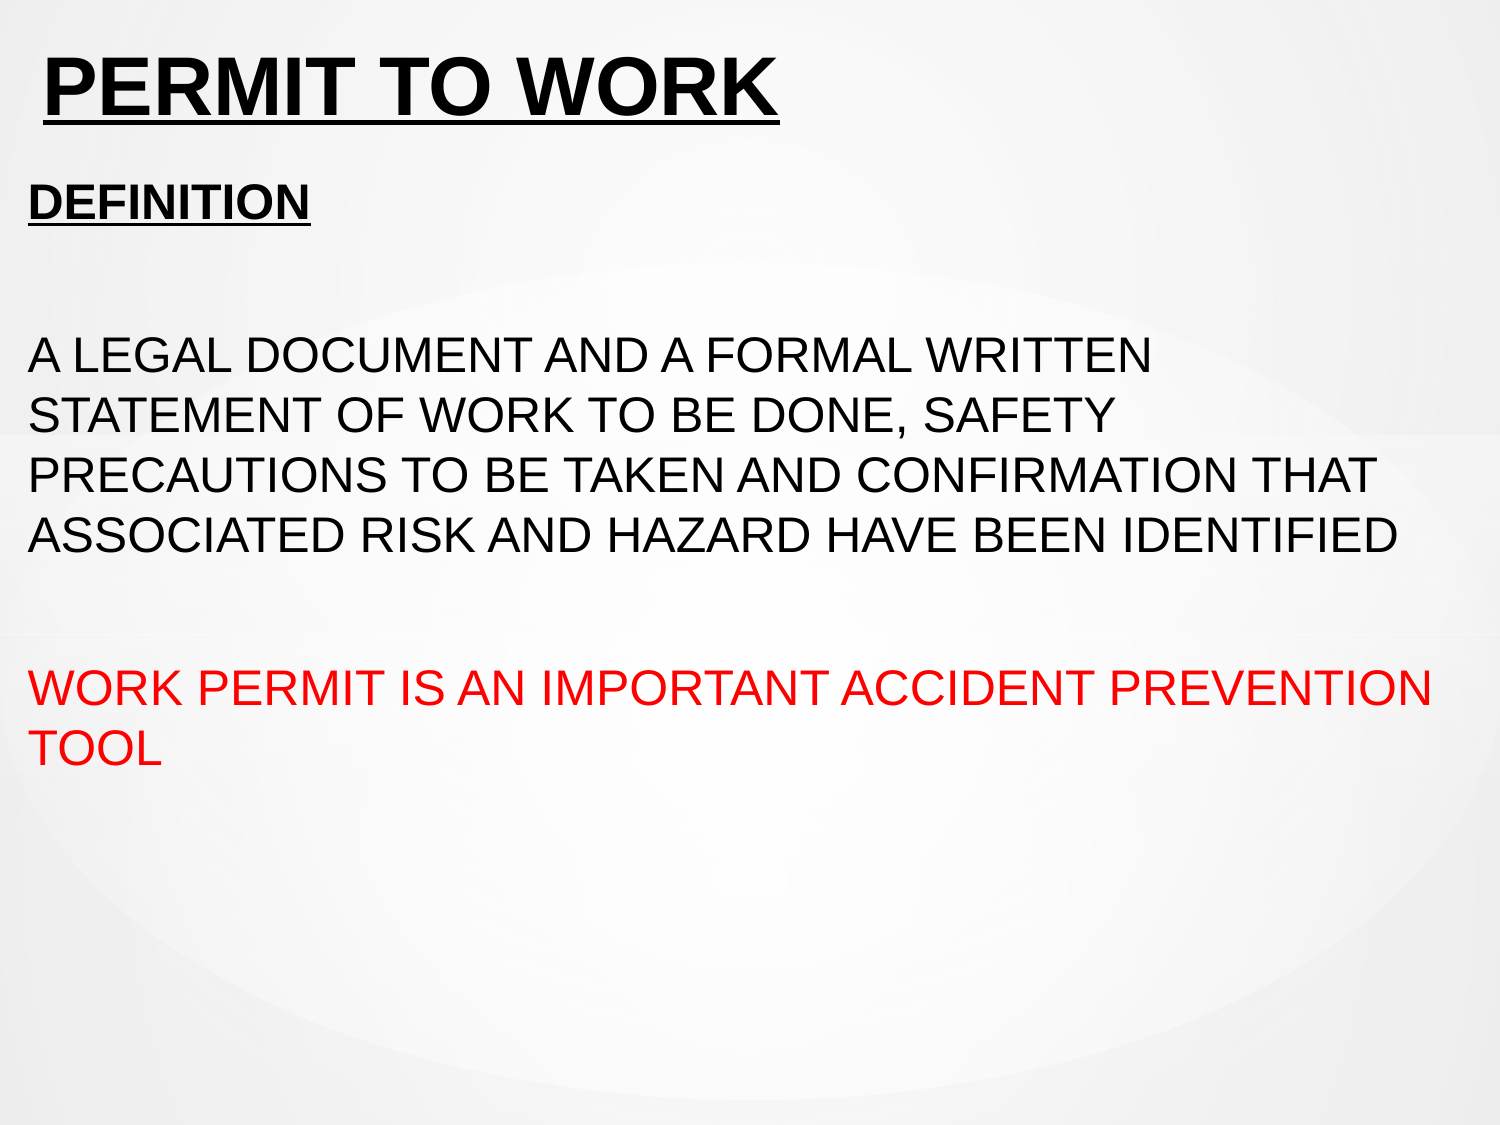

# PERMIT TO WORK
DEFINITION

A LEGAL DOCUMENT AND A FORMAL WRITTEN STATEMENT OF WORK TO BE DONE, SAFETY PRECAUTIONS TO BE TAKEN AND CONFIRMATION THAT ASSOCIATED RISK AND HAZARD HAVE BEEN IDENTIFIED

WORK PERMIT IS AN IMPORTANT ACCIDENT PREVENTION TOOL